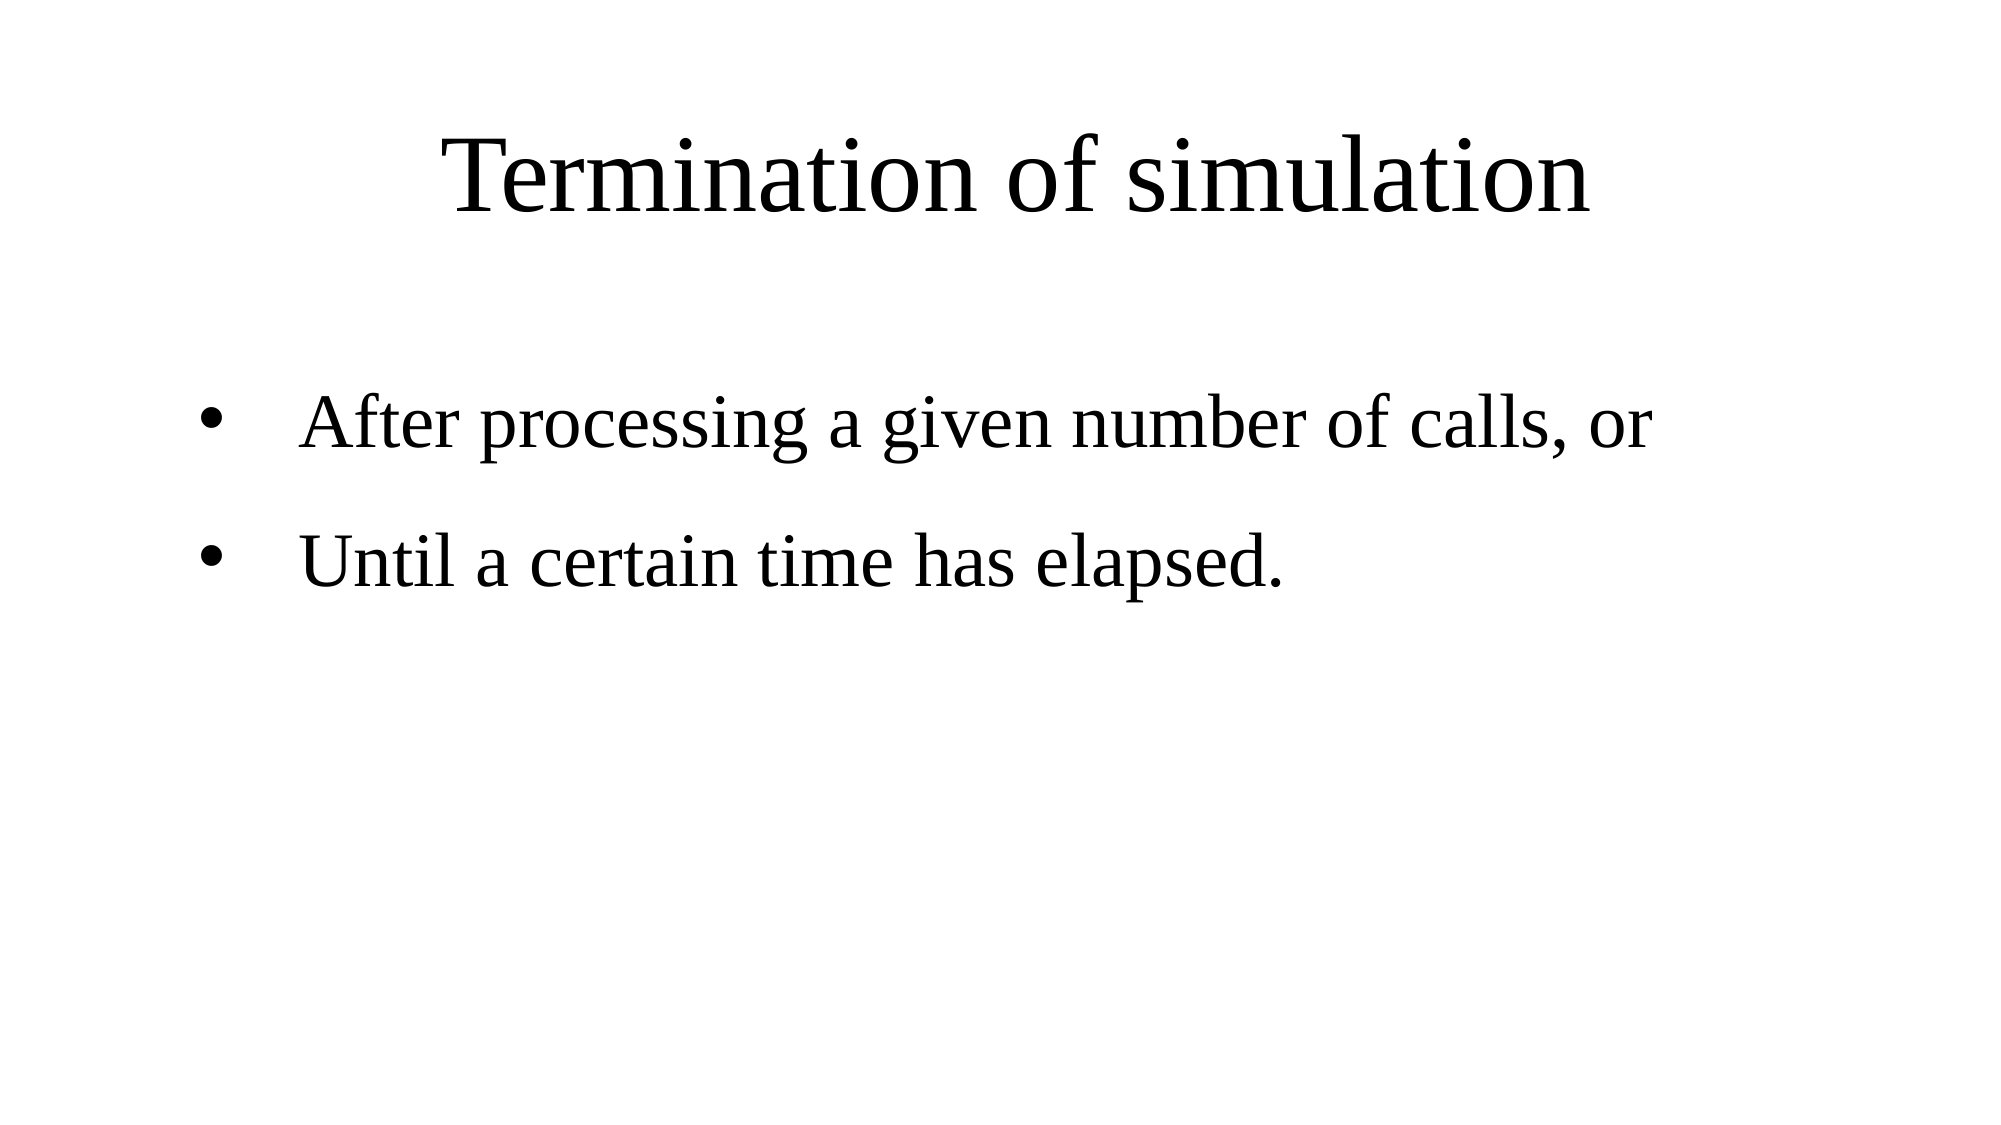

Termination of simulation
After processing a given number of calls, or
Until a certain time has elapsed.
43